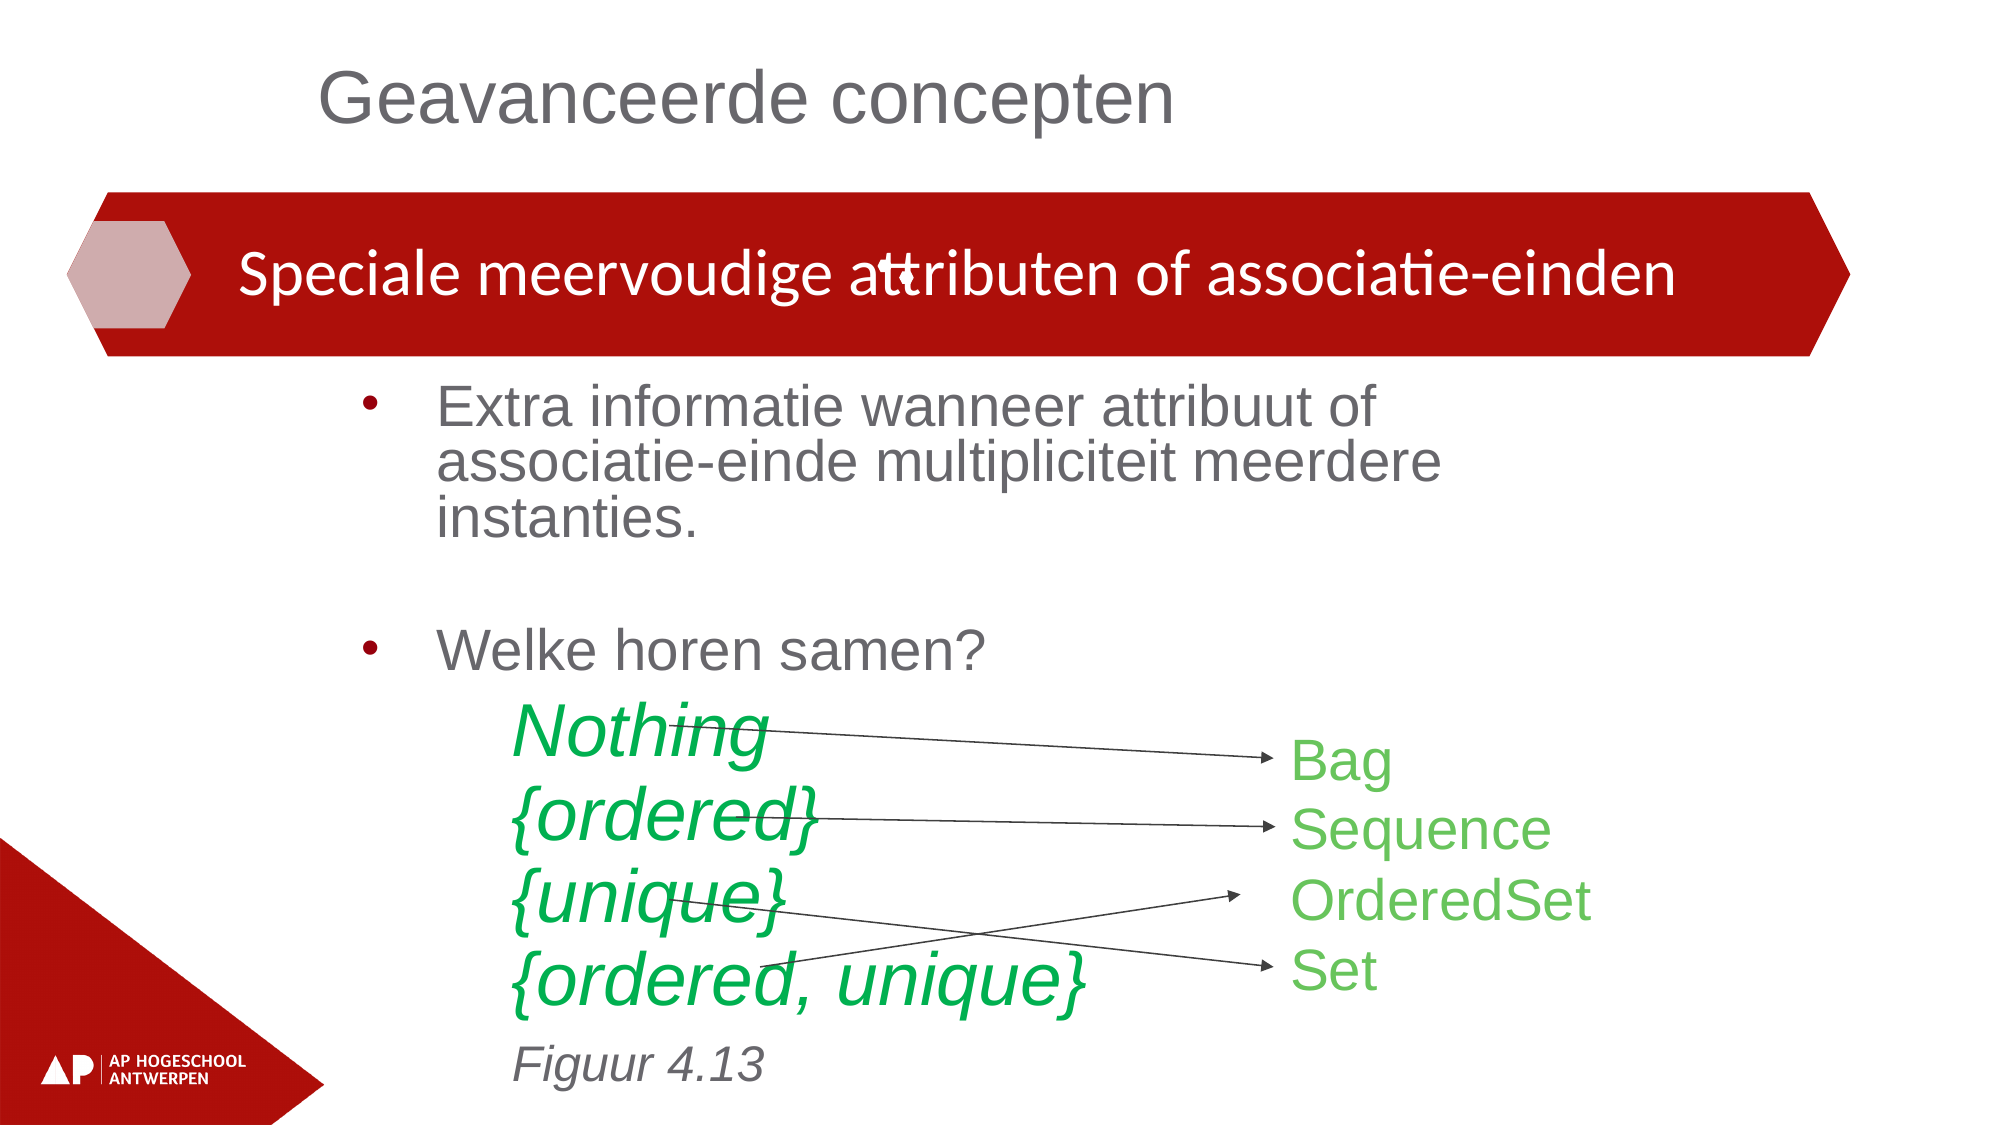

Geavanceerde concepten
Speciale meervoudige attributen of associatie-einden
Extra informatie wanneer attribuut of associatie-einde multipliciteit meerdere instanties.

Welke horen samen?
	Nothing
	{ordered}
	{unique}
	{ordered, unique}
	Figuur 4.13

Bag
Sequence
OrderedSet
Set
20